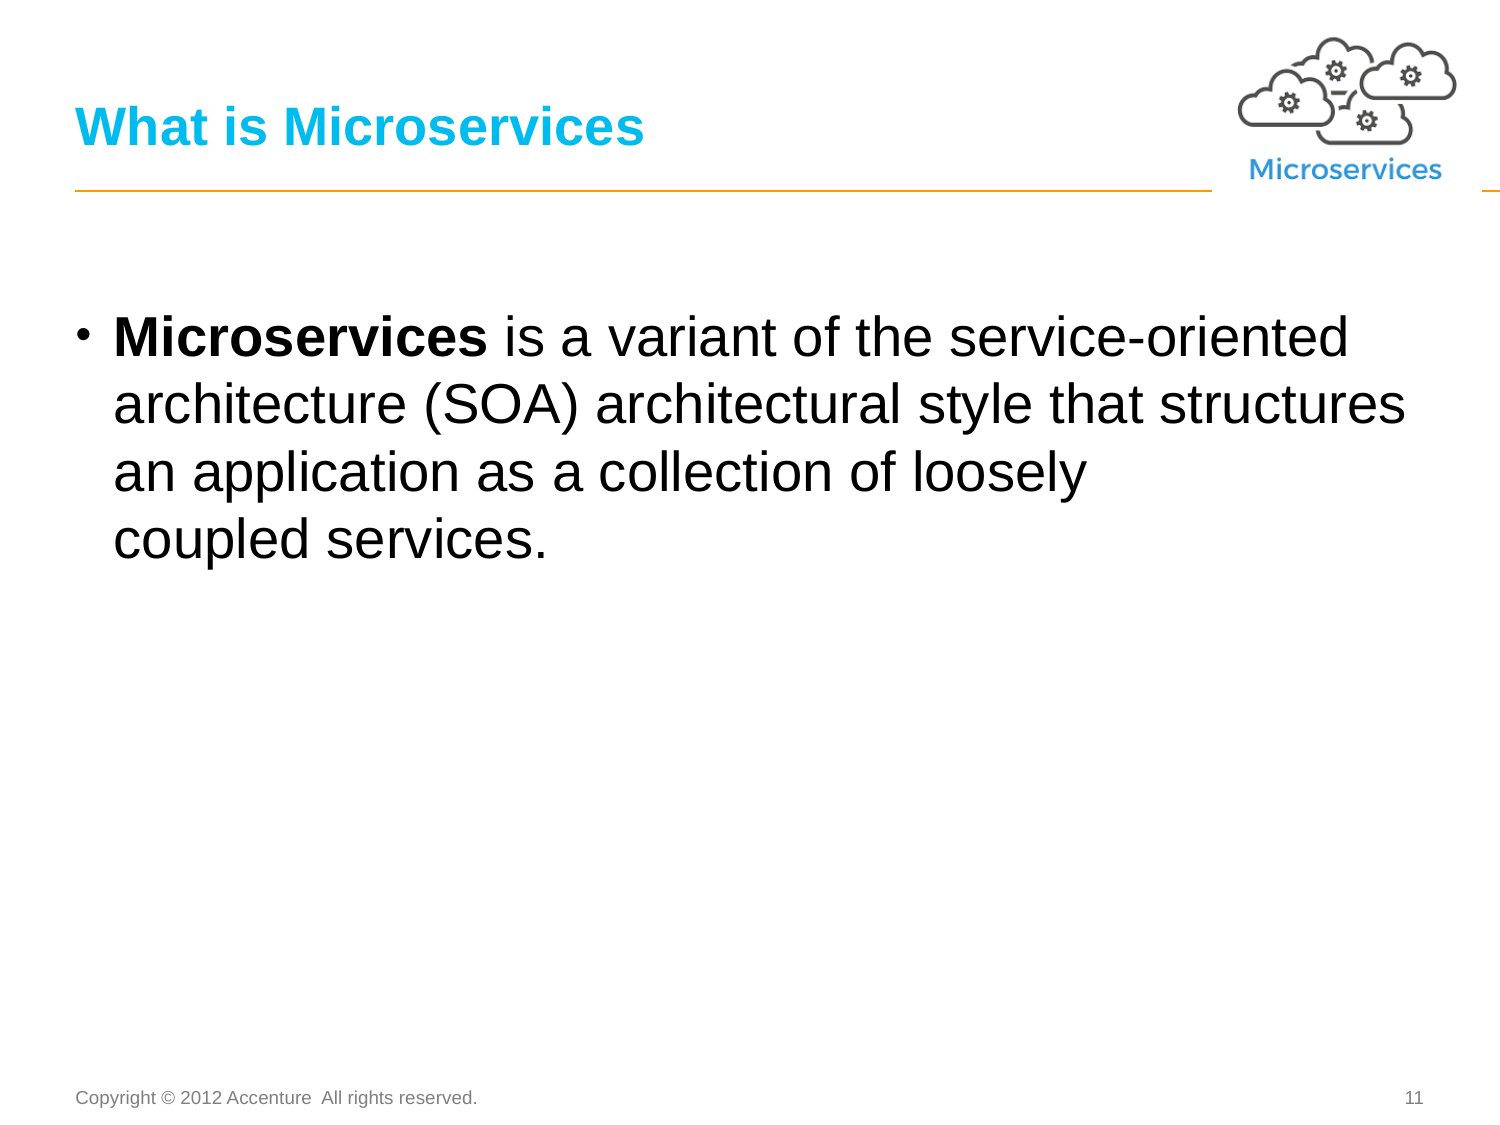

# What is Microservices
Microservices is a variant of the service-oriented architecture (SOA) architectural style that structures an application as a collection of loosely coupled services.